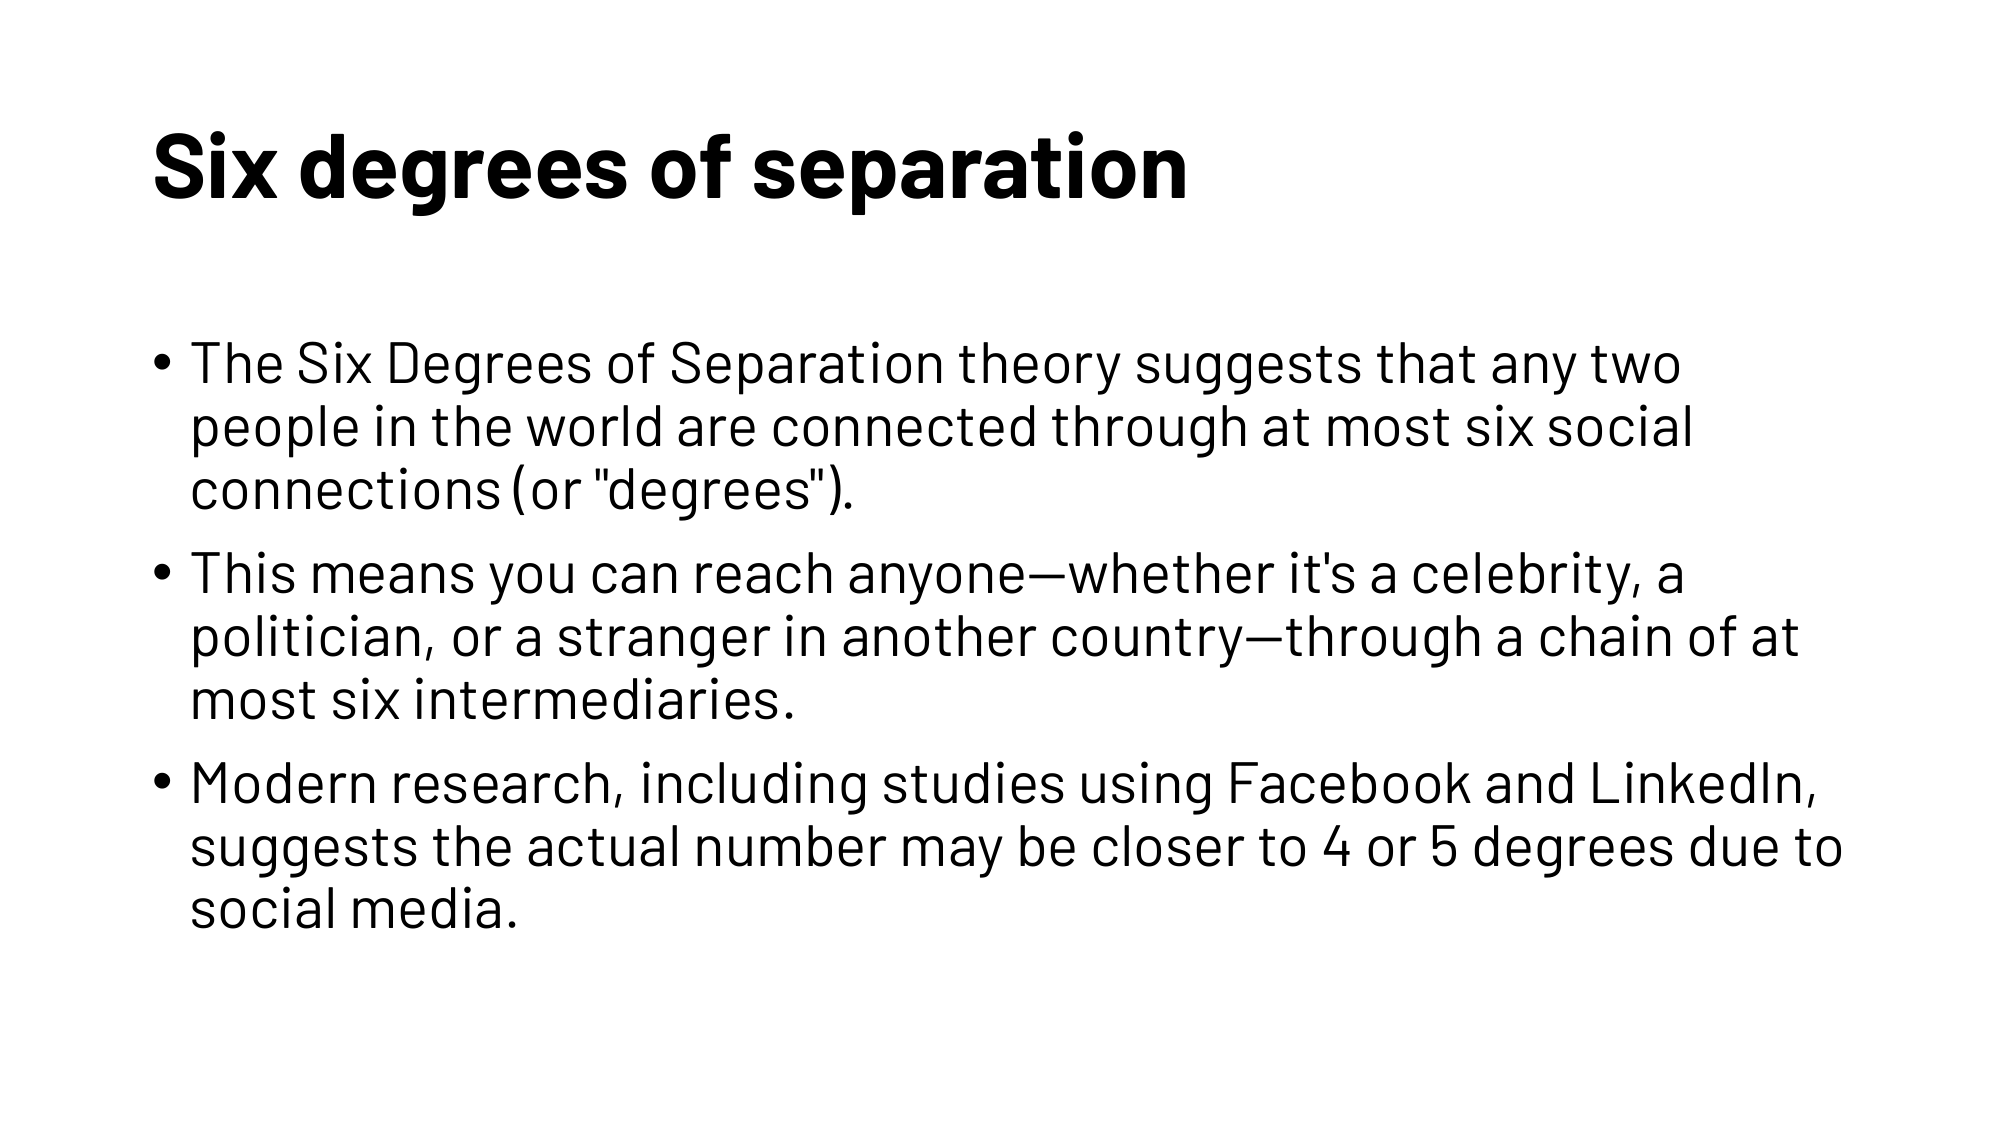

# Six degrees of separation
The Six Degrees of Separation theory suggests that any two people in the world are connected through at most six social connections (or "degrees").
This means you can reach anyone—whether it's a celebrity, a politician, or a stranger in another country—through a chain of at most six intermediaries.
Modern research, including studies using Facebook and LinkedIn, suggests the actual number may be closer to 4 or 5 degrees due to social media.